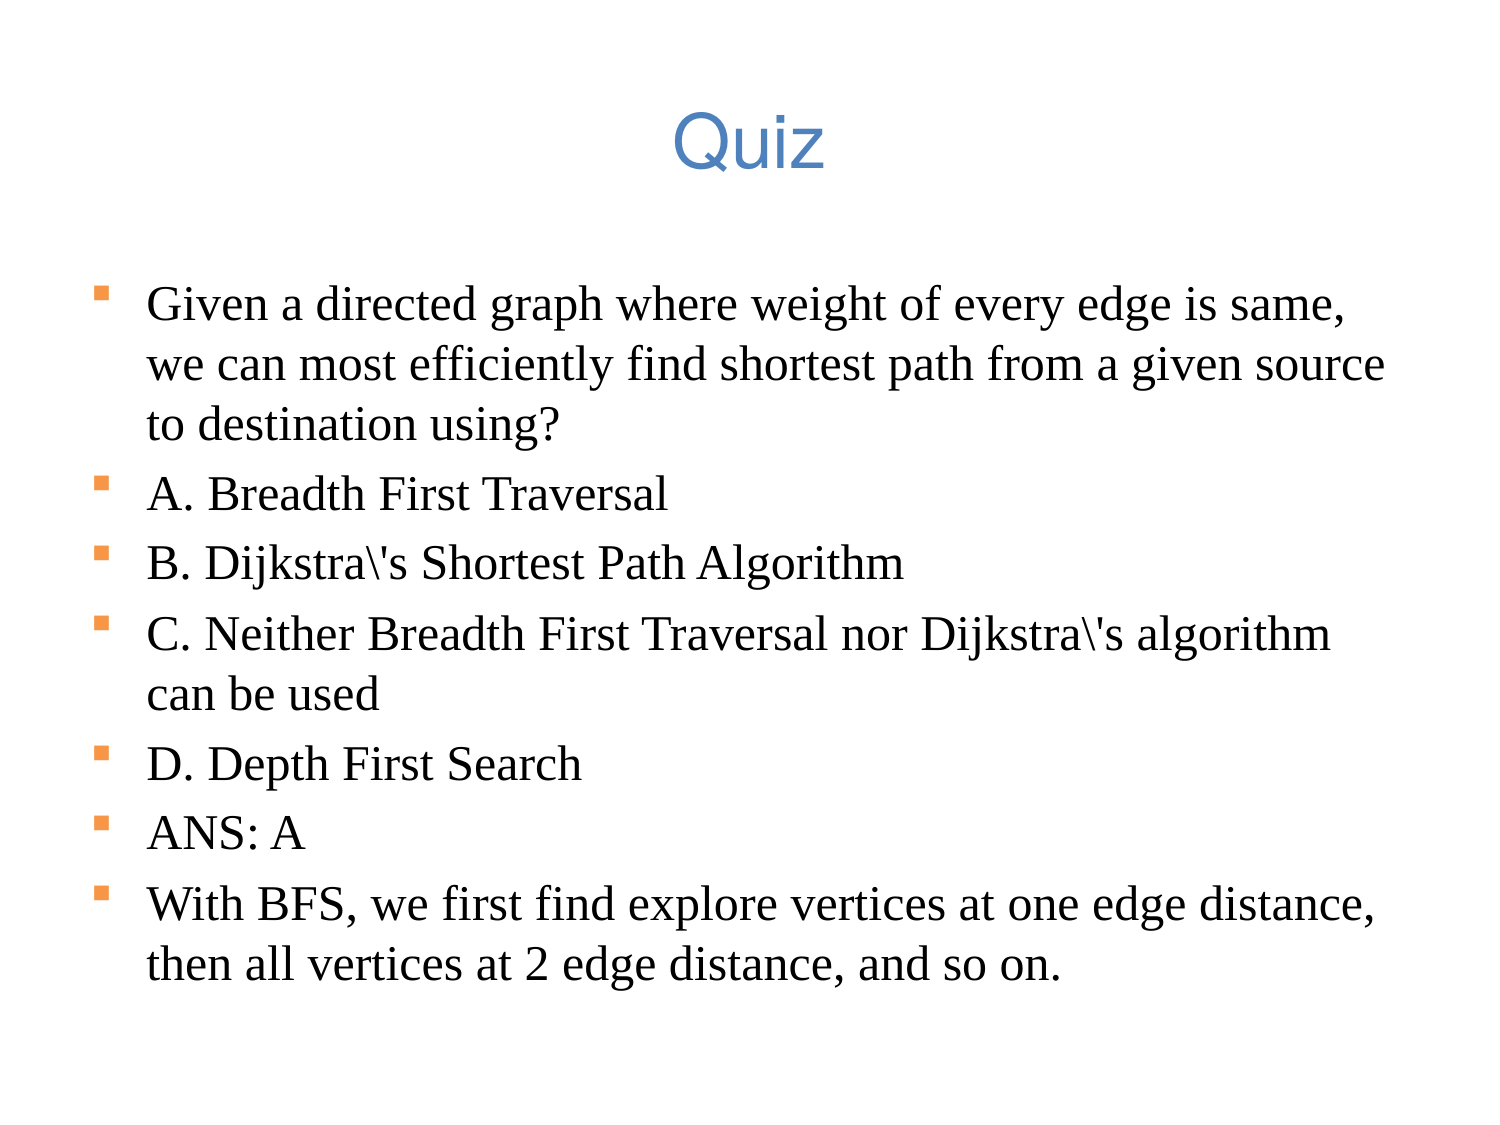

# Quiz
Given a directed graph where weight of every edge is same, we can most efficiently find shortest path from a given source to destination using?
A. Breadth First Traversal
B. Dijkstra\'s Shortest Path Algorithm
C. Neither Breadth First Traversal nor Dijkstra\'s algorithm can be used
D. Depth First Search
ANS: A
With BFS, we first find explore vertices at one edge distance, then all vertices at 2 edge distance, and so on.